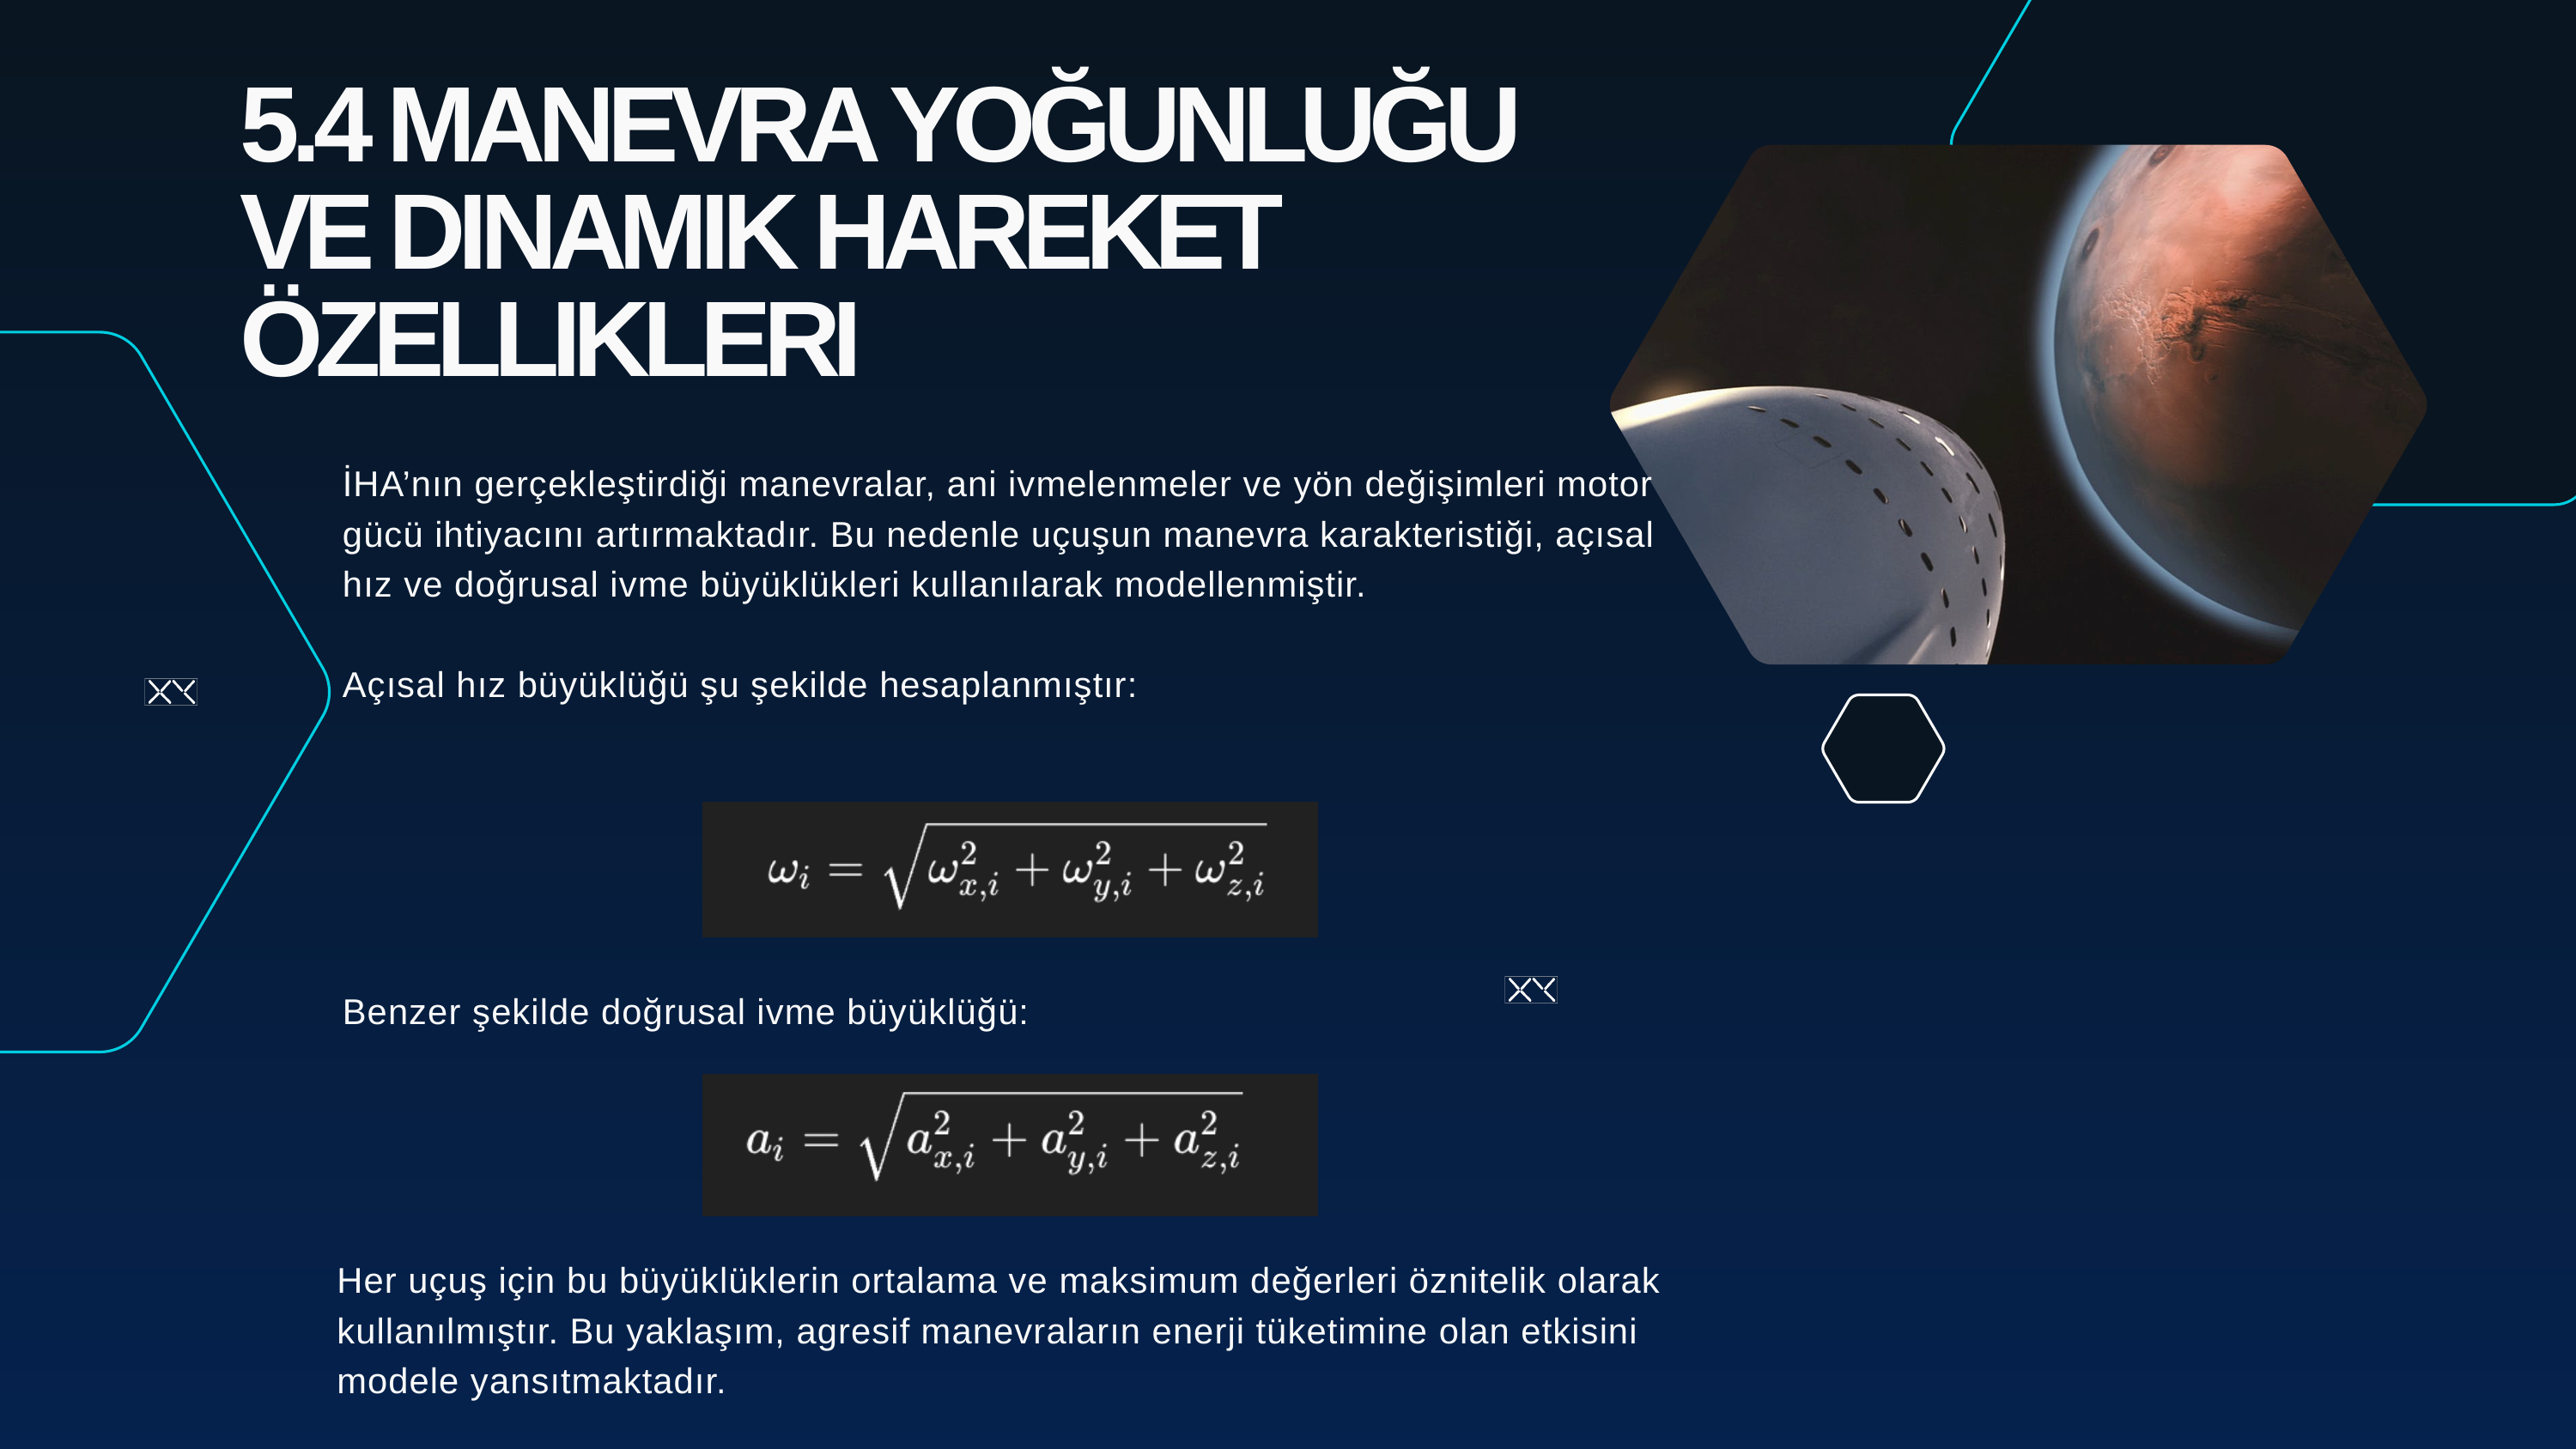

5.4 MANEVRA YOĞUNLUĞU VE DINAMIK HAREKET ÖZELLIKLERI

İHA’nın gerçekleştirdiği manevralar, ani ivmelenmeler ve yön değişimleri motor gücü ihtiyacını artırmaktadır. Bu nedenle uçuşun manevra karakteristiği, açısal hız ve doğrusal ivme büyüklükleri kullanılarak modellenmiştir.

Açısal hız büyüklüğü şu şekilde hesaplanmıştır:

Benzer şekilde doğrusal ivme büyüklüğü:

Her uçuş için bu büyüklüklerin ortalama ve maksimum değerleri öznitelik olarak kullanılmıştır. Bu yaklaşım, agresif manevraların enerji tüketimine olan etkisini modele yansıtmaktadır.